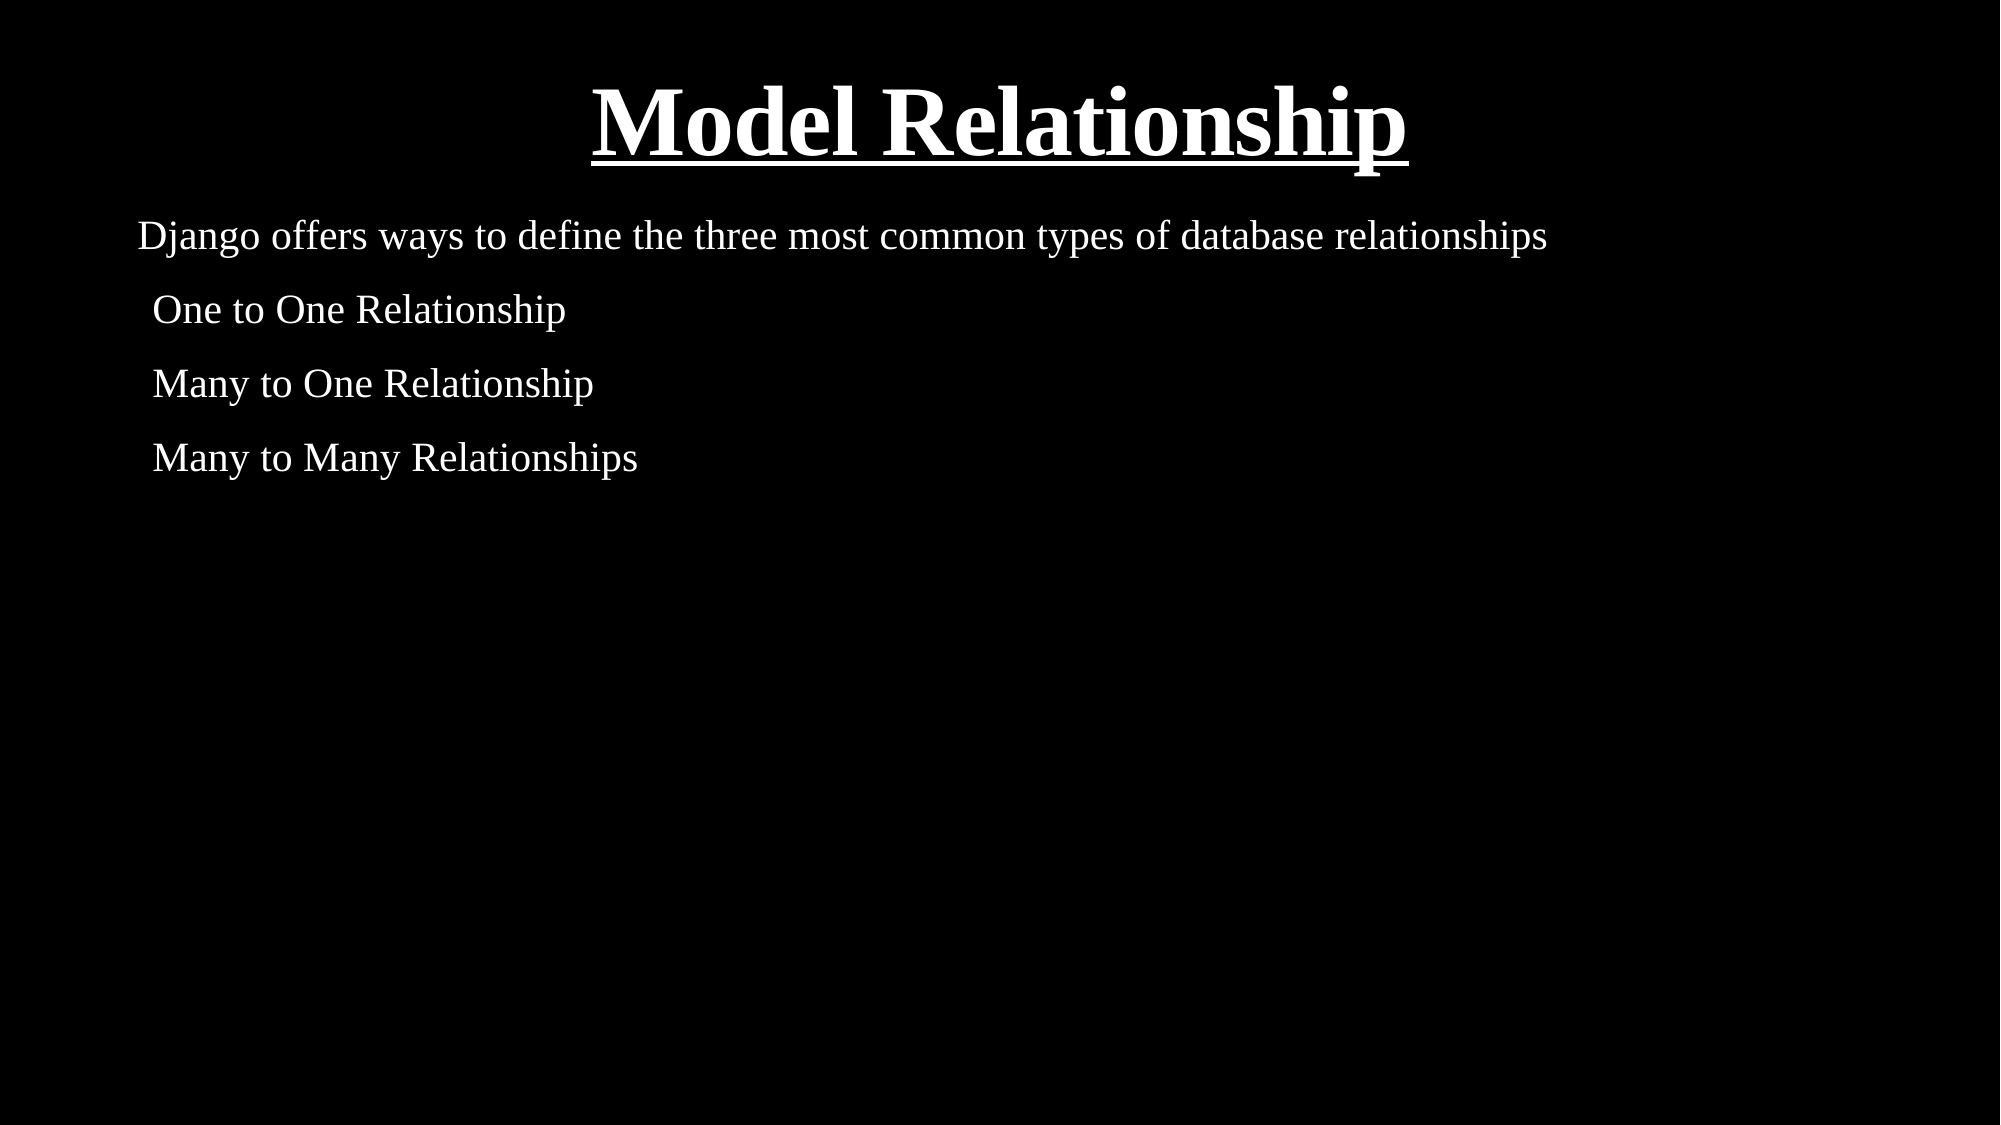

# Model Relationship
Django offers ways to define the three most common types of database relationships
One to One Relationship
Many to One Relationship
Many to Many Relationships